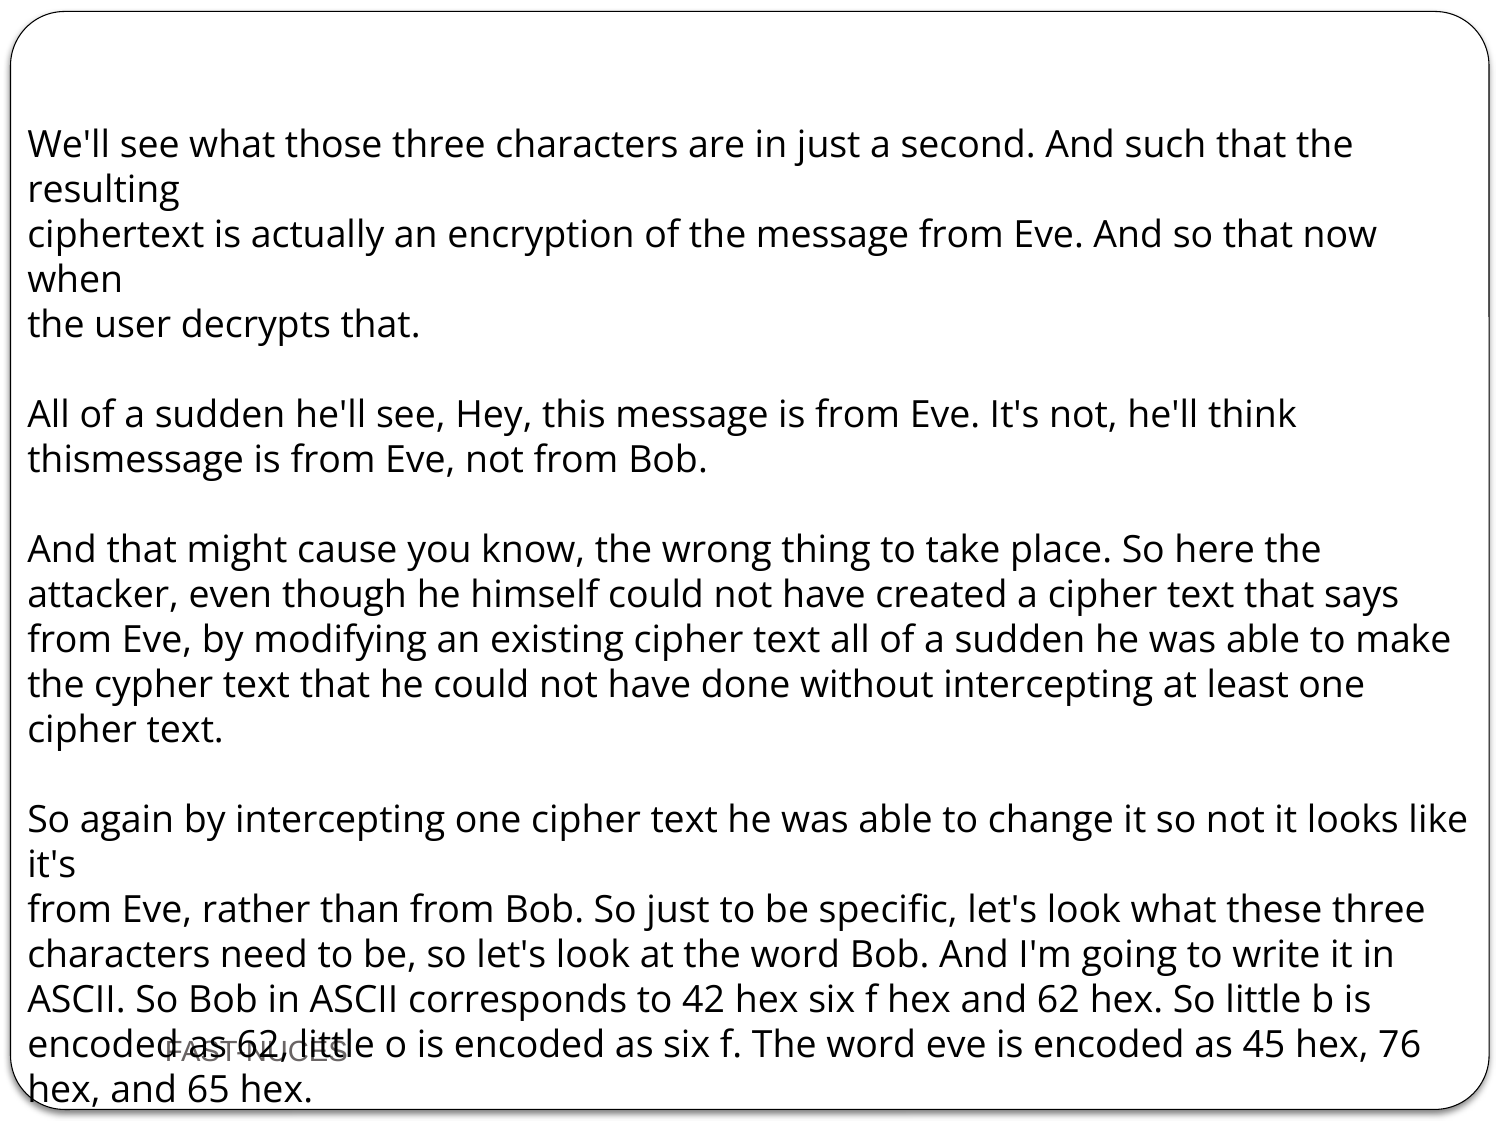

We'll see what those three characters are in just a second. And such that the resulting
ciphertext is actually an encryption of the message from Eve. And so that now when
the user decrypts that.

All of a sudden he'll see, Hey, this message is from Eve. It's not, he'll think thismessage is from Eve, not from Bob.

And that might cause you know, the wrong thing to take place. So here the attacker, even though he himself could not have created a cipher text that says from Eve, by modifying an existing cipher text all of a sudden he was able to make the cypher text that he could not have done without intercepting at least one cipher text.

So again by intercepting one cipher text he was able to change it so not it looks like it's
from Eve, rather than from Bob. So just to be specific, let's look what these three
characters need to be, so let's look at the word Bob. And I'm going to write it in
ASCII. So Bob in ASCII corresponds to 42 hex six f hex and 62 hex. So little b is
encoded as 62, little o is encoded as six f. The word eve is encoded as 45 hex, 76
hex, and 65 hex.
FAST-NUCES